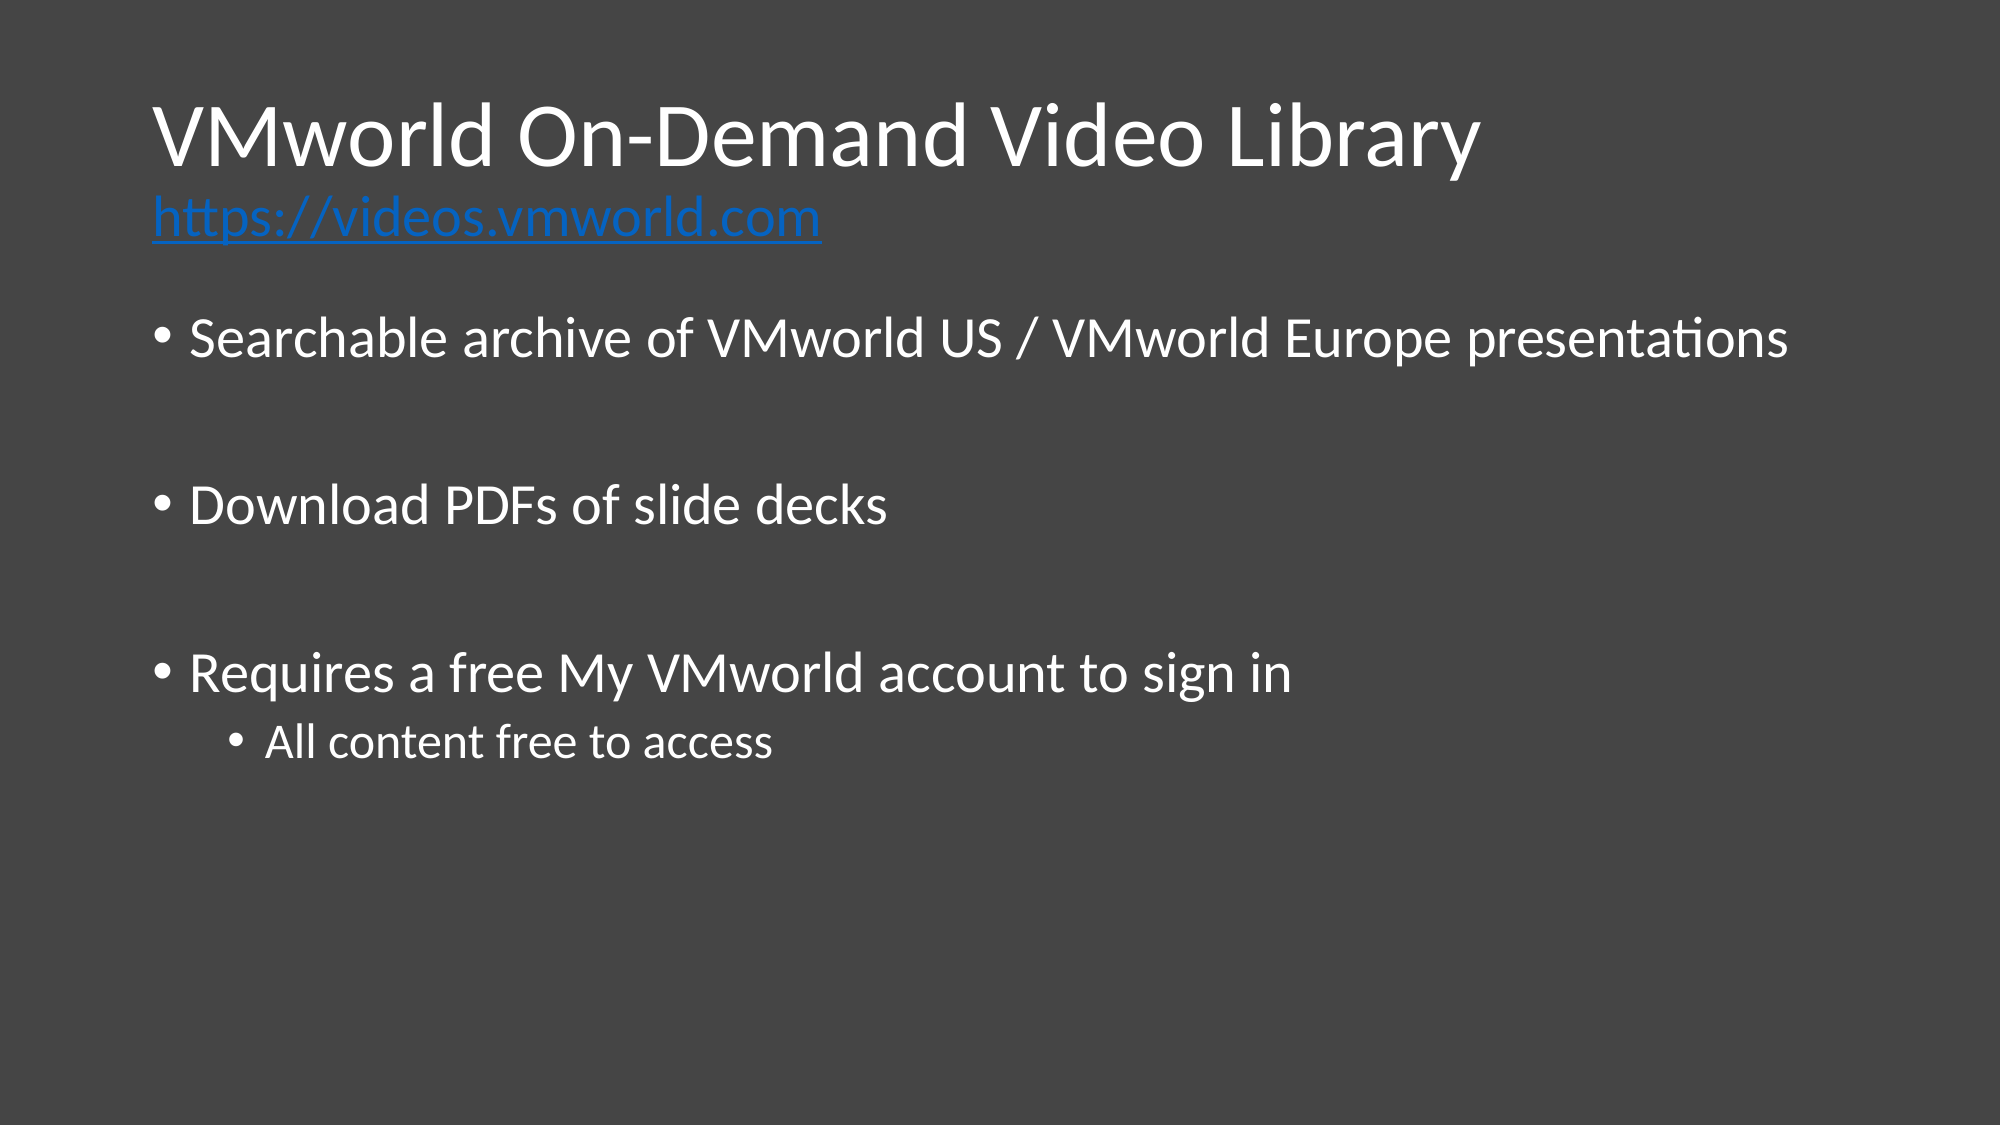

# VMworld On-Demand Video Library https://videos.vmworld.com
Searchable archive of VMworld US / VMworld Europe presentations

Download PDFs of slide decks

Requires a free My VMworld account to sign in
All content free to access